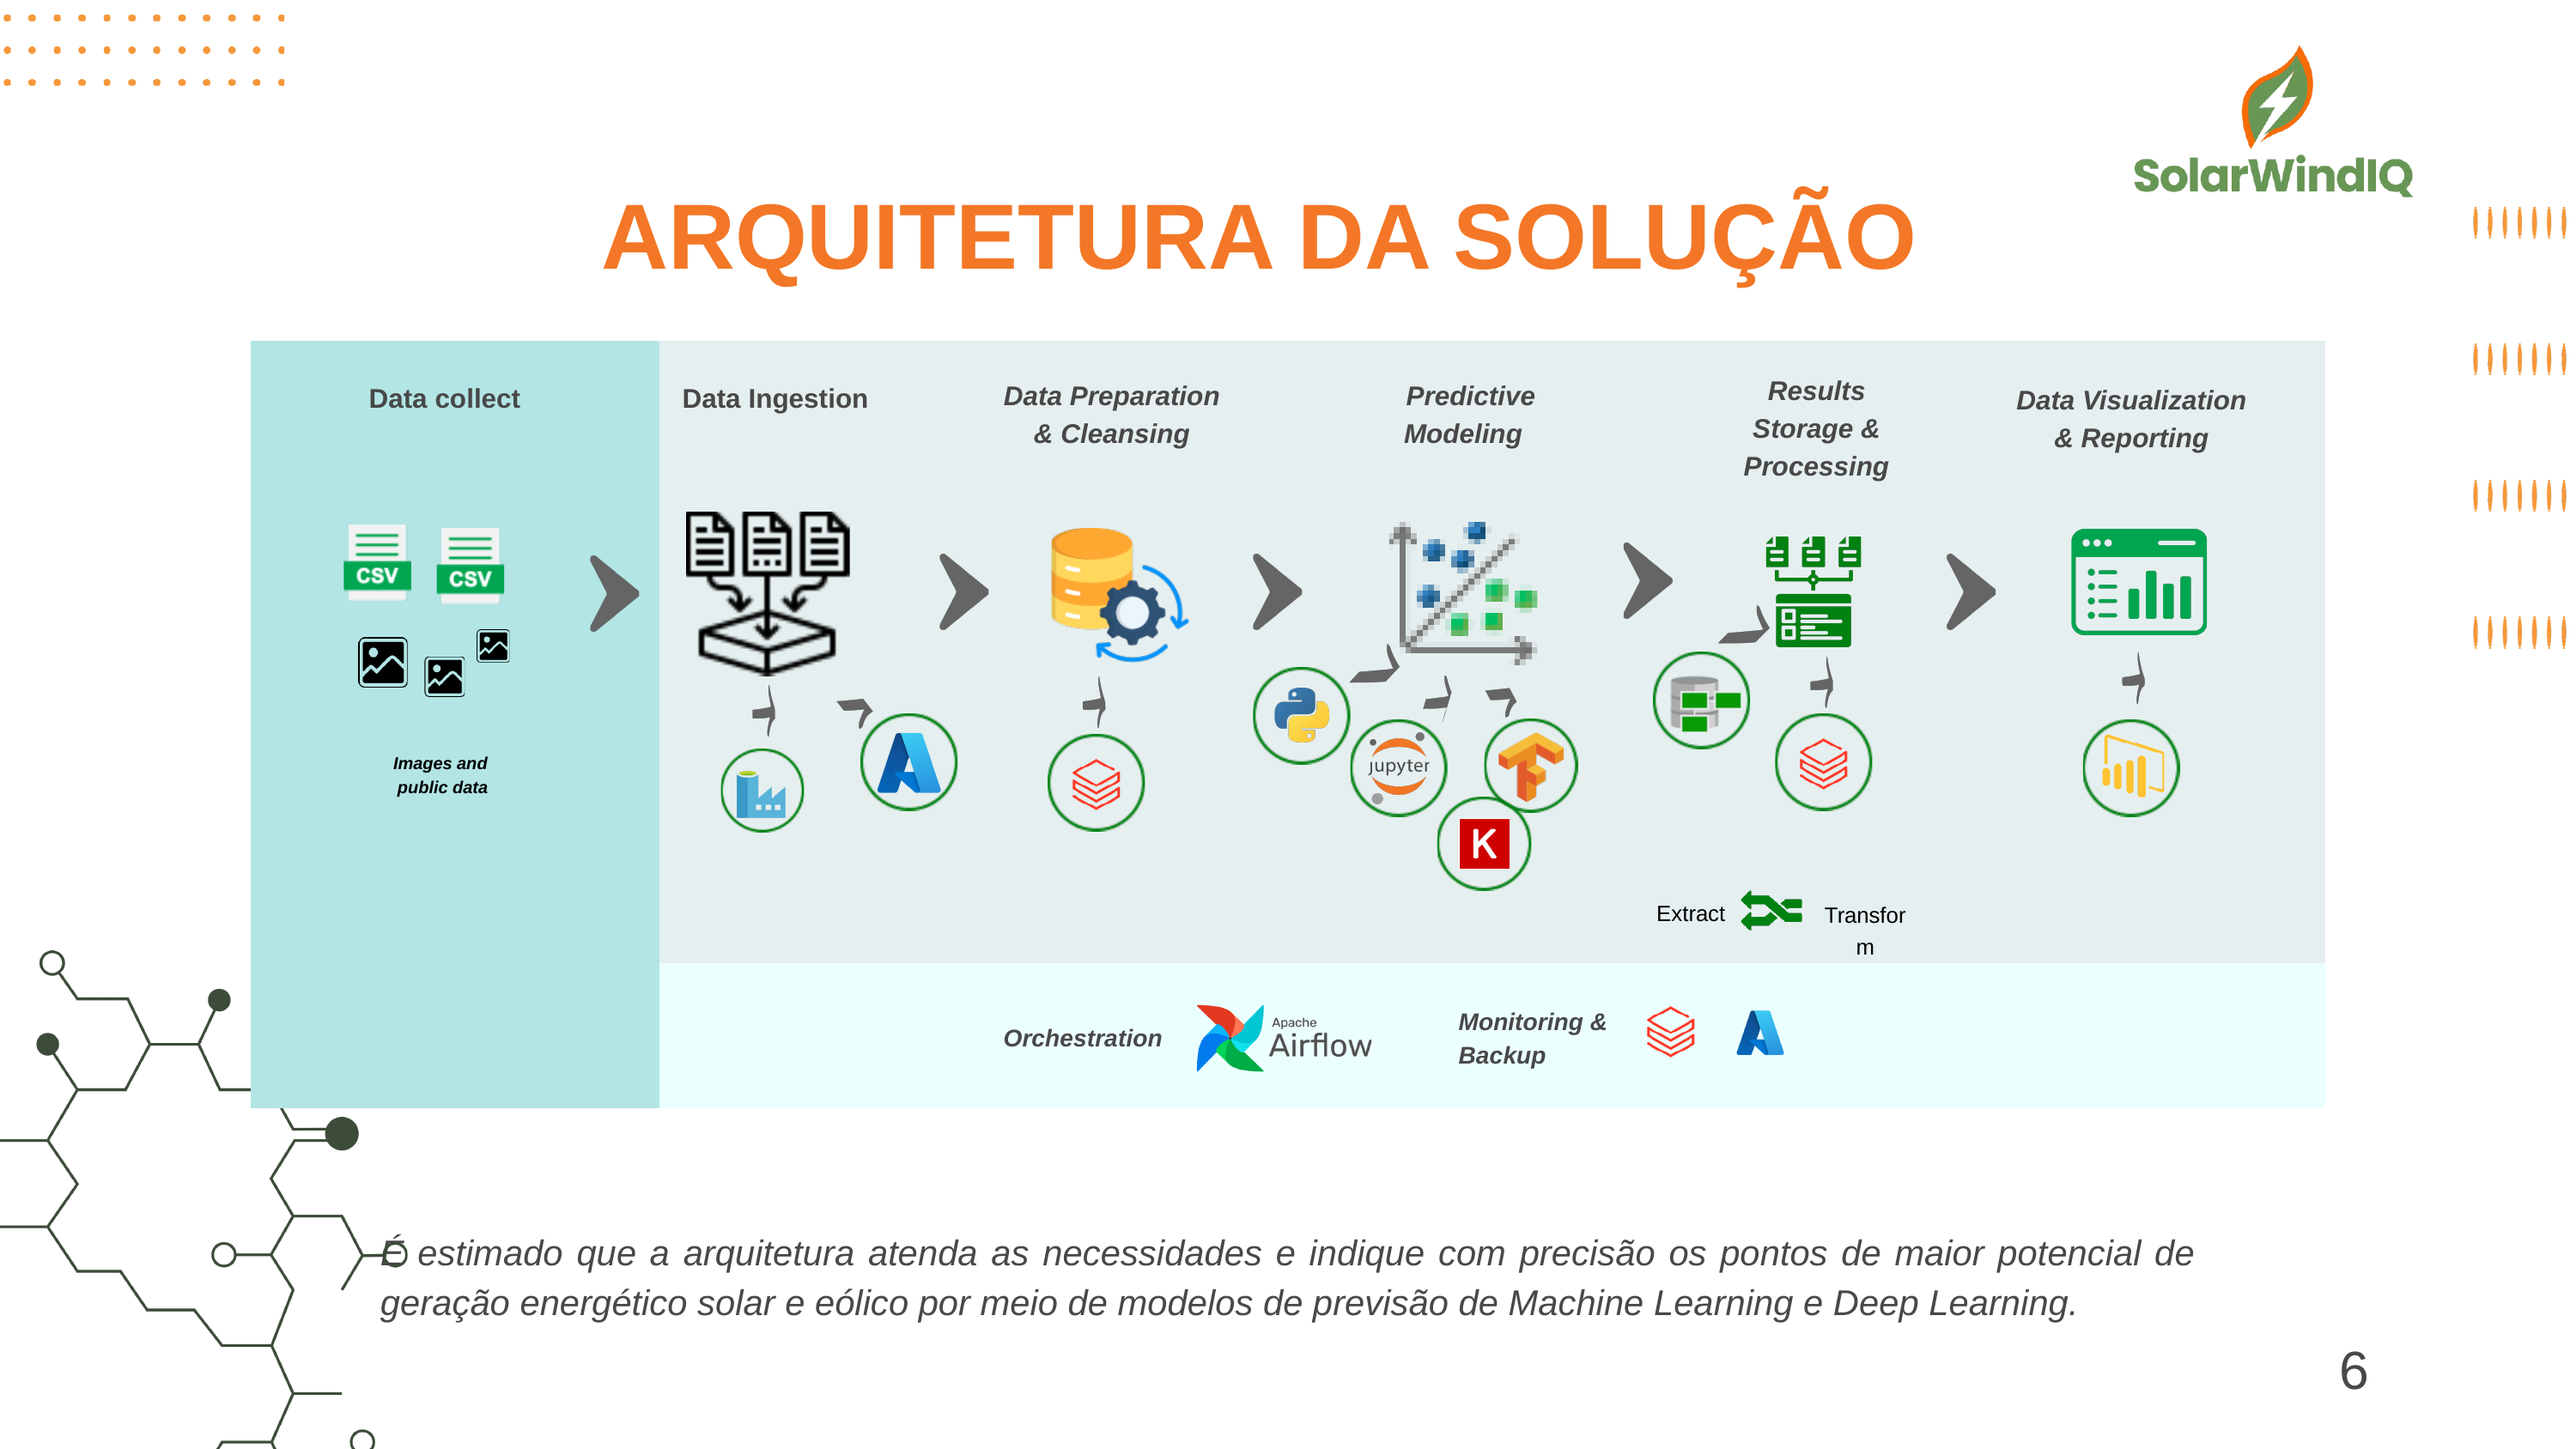

ARQUITETURA DA SOLUÇÃO

Results Storage & Processing
Data Preparation & Cleansing
Predictive Modeling
Data collect
Data Ingestion
Data Visualization & Reporting

Images and
public data

Extract
Transform

Monitoring &
Backup

Orchestration

É estimado que a arquitetura atenda as necessidades e indique com precisão os pontos de maior potencial de geração energético solar e eólico por meio de modelos de previsão de Machine Learning e Deep Learning.

6